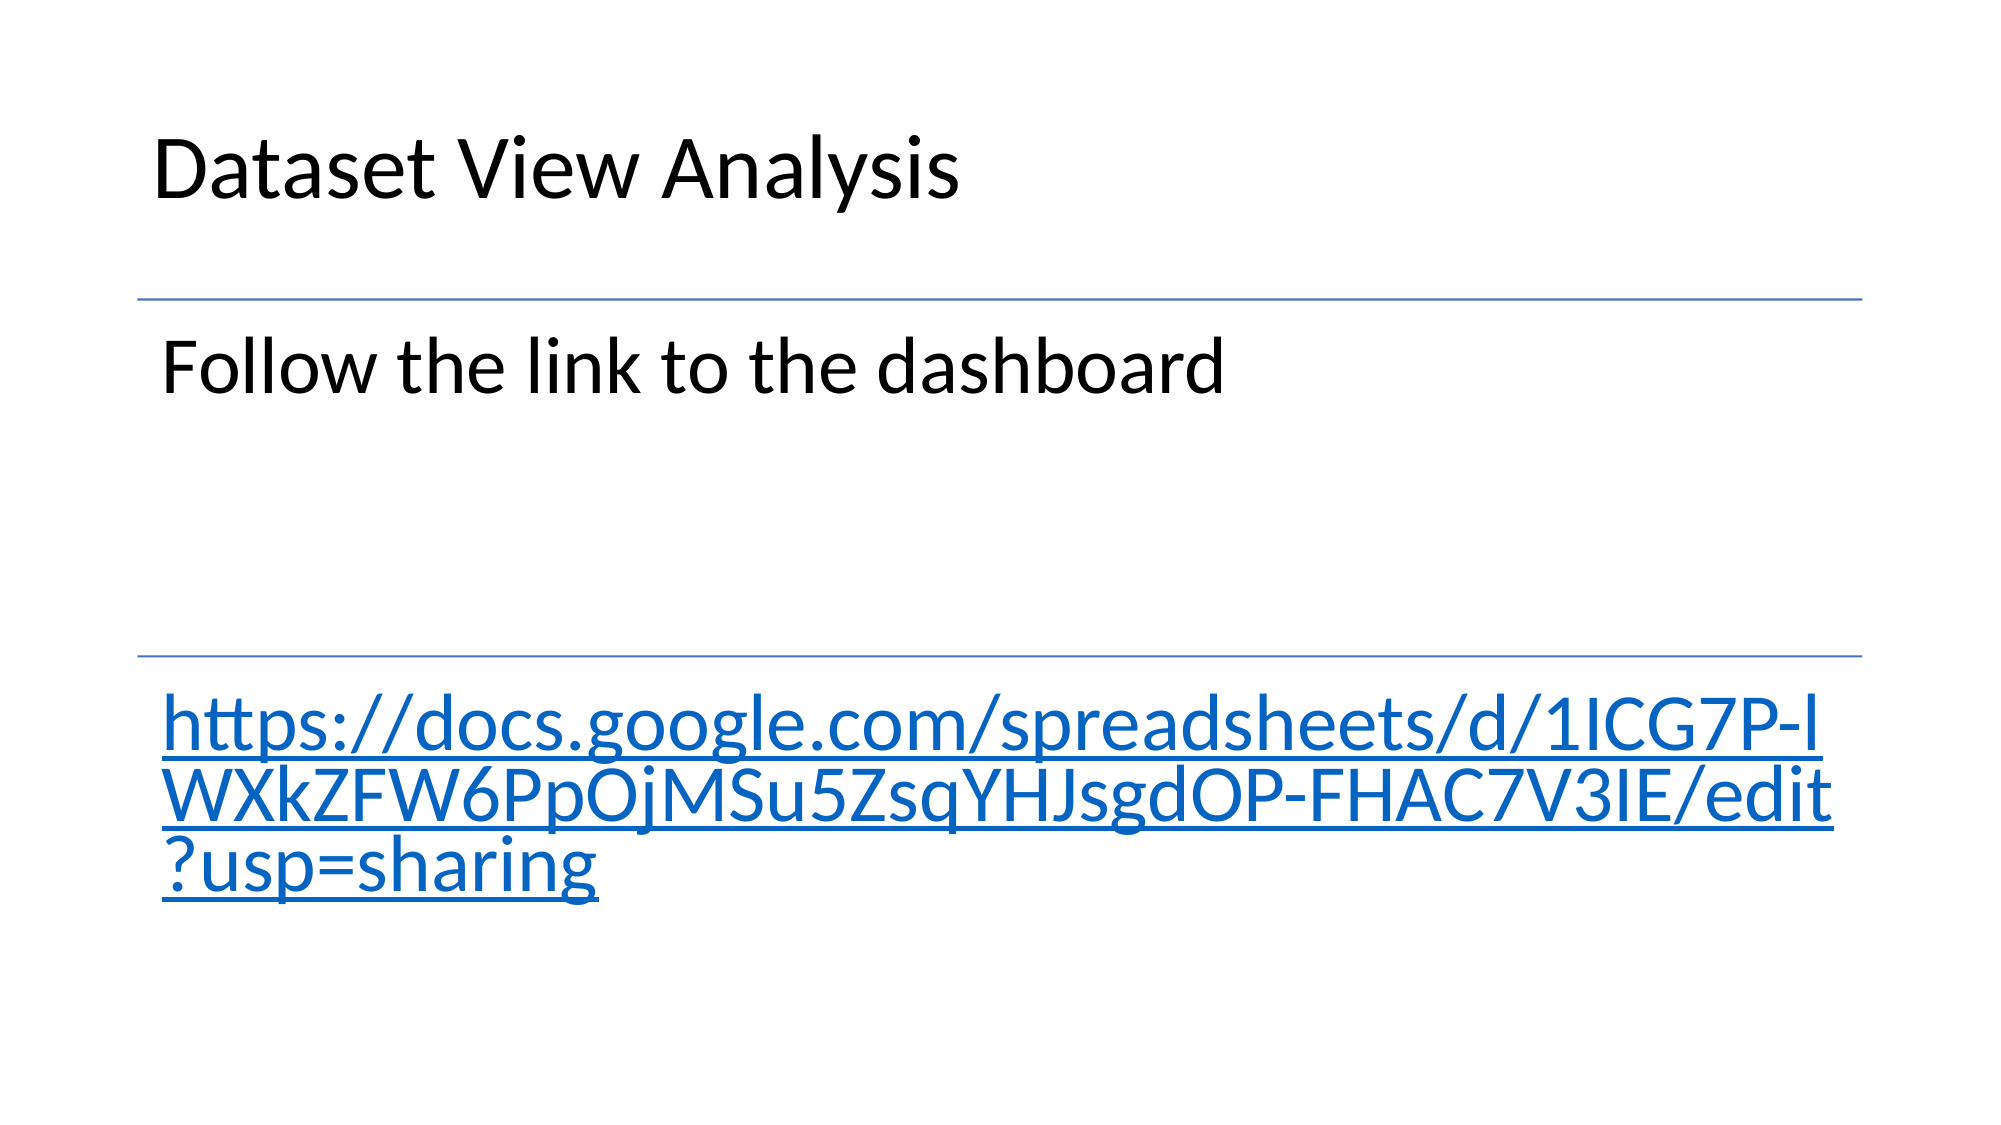

# Dataset View Analysis
Follow the link to the dashboard
https://docs.google.com/spreadsheets/d/1ICG7P-lWXkZFW6PpOjMSu5ZsqYHJsgdOP-FHAC7V3IE/edit?usp=sharing